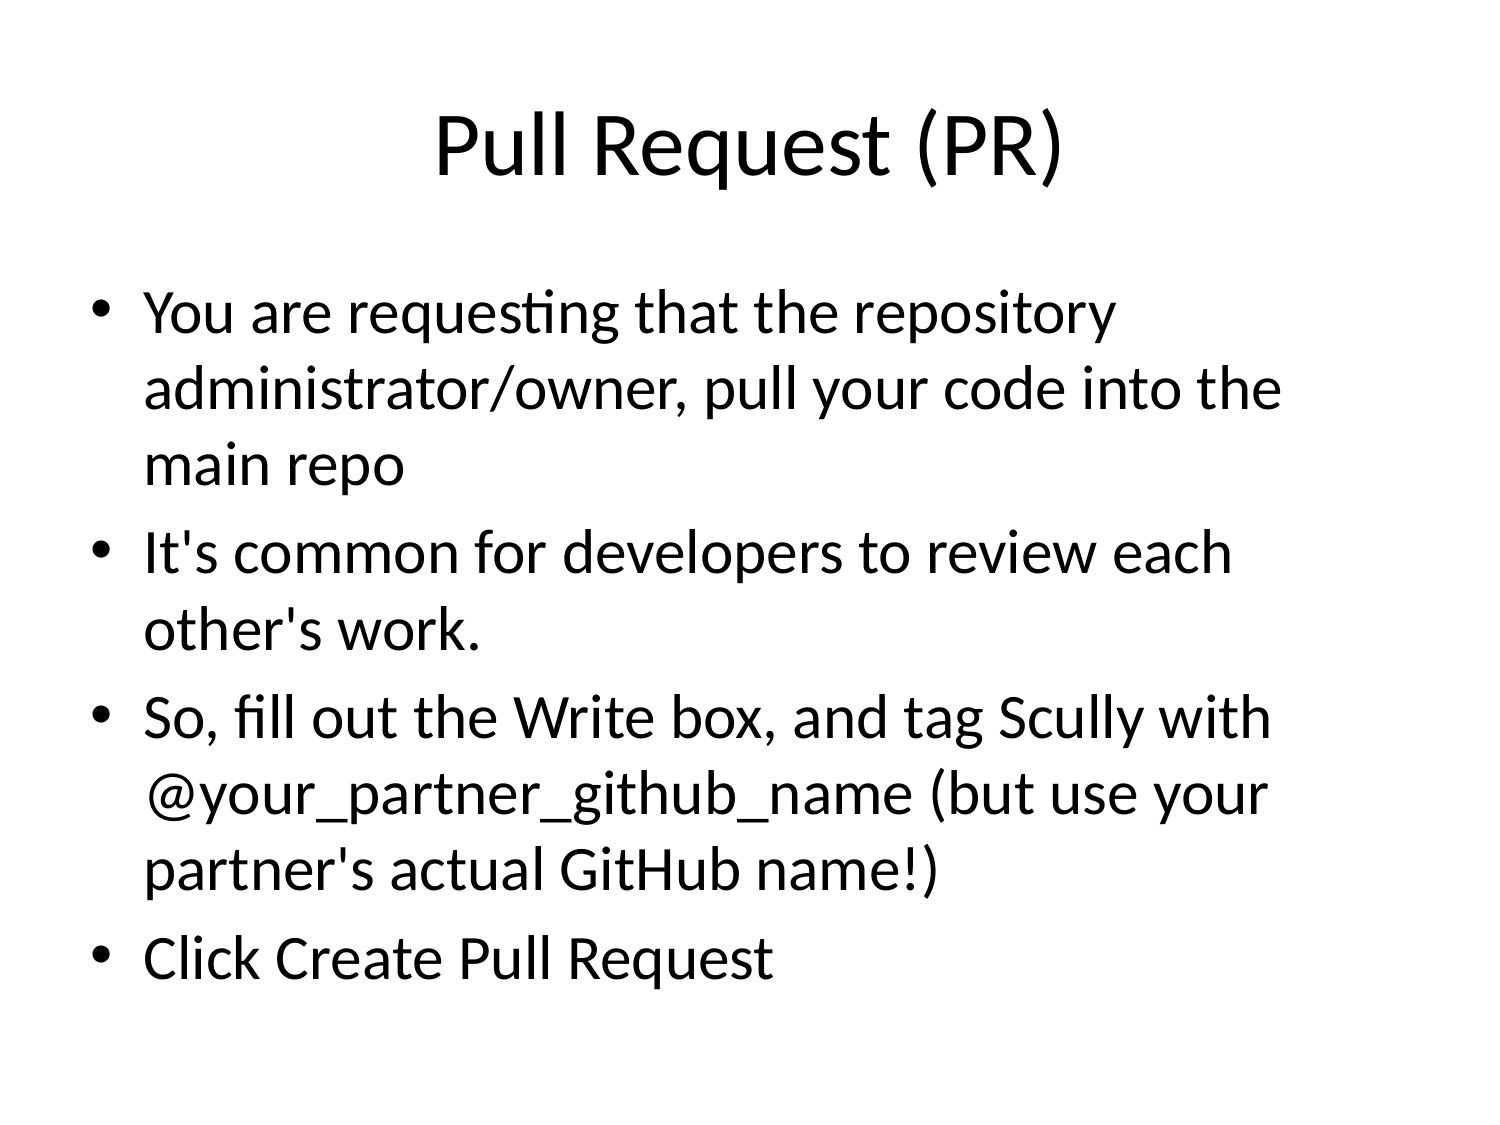

# Pull Request (PR)
You are requesting that the repository administrator/owner, pull your code into the main repo
It's common for developers to review each other's work.
So, fill out the Write box, and tag Scully with @your_partner_github_name (but use your partner's actual GitHub name!)
Click Create Pull Request